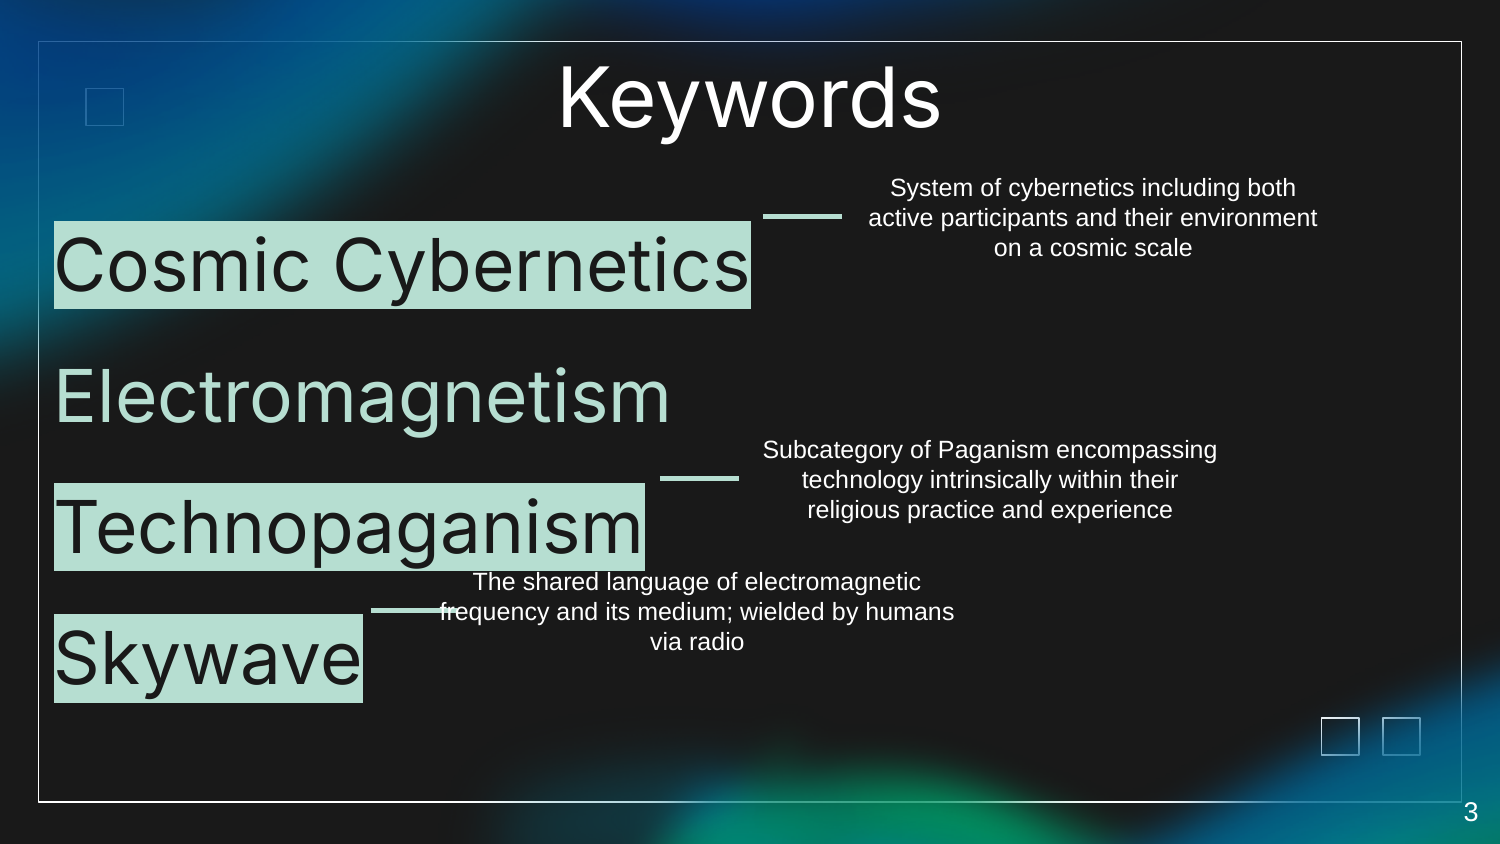

# Keywords
Cosmic Cybernetics
Electromagnetism
Technopaganism
Skywave
System of cybernetics including both active participants and their environment on a cosmic scale
Subcategory of Paganism encompassing technology intrinsically within their religious practice and experience
The shared language of electromagnetic frequency and its medium; wielded by humans via radio
3